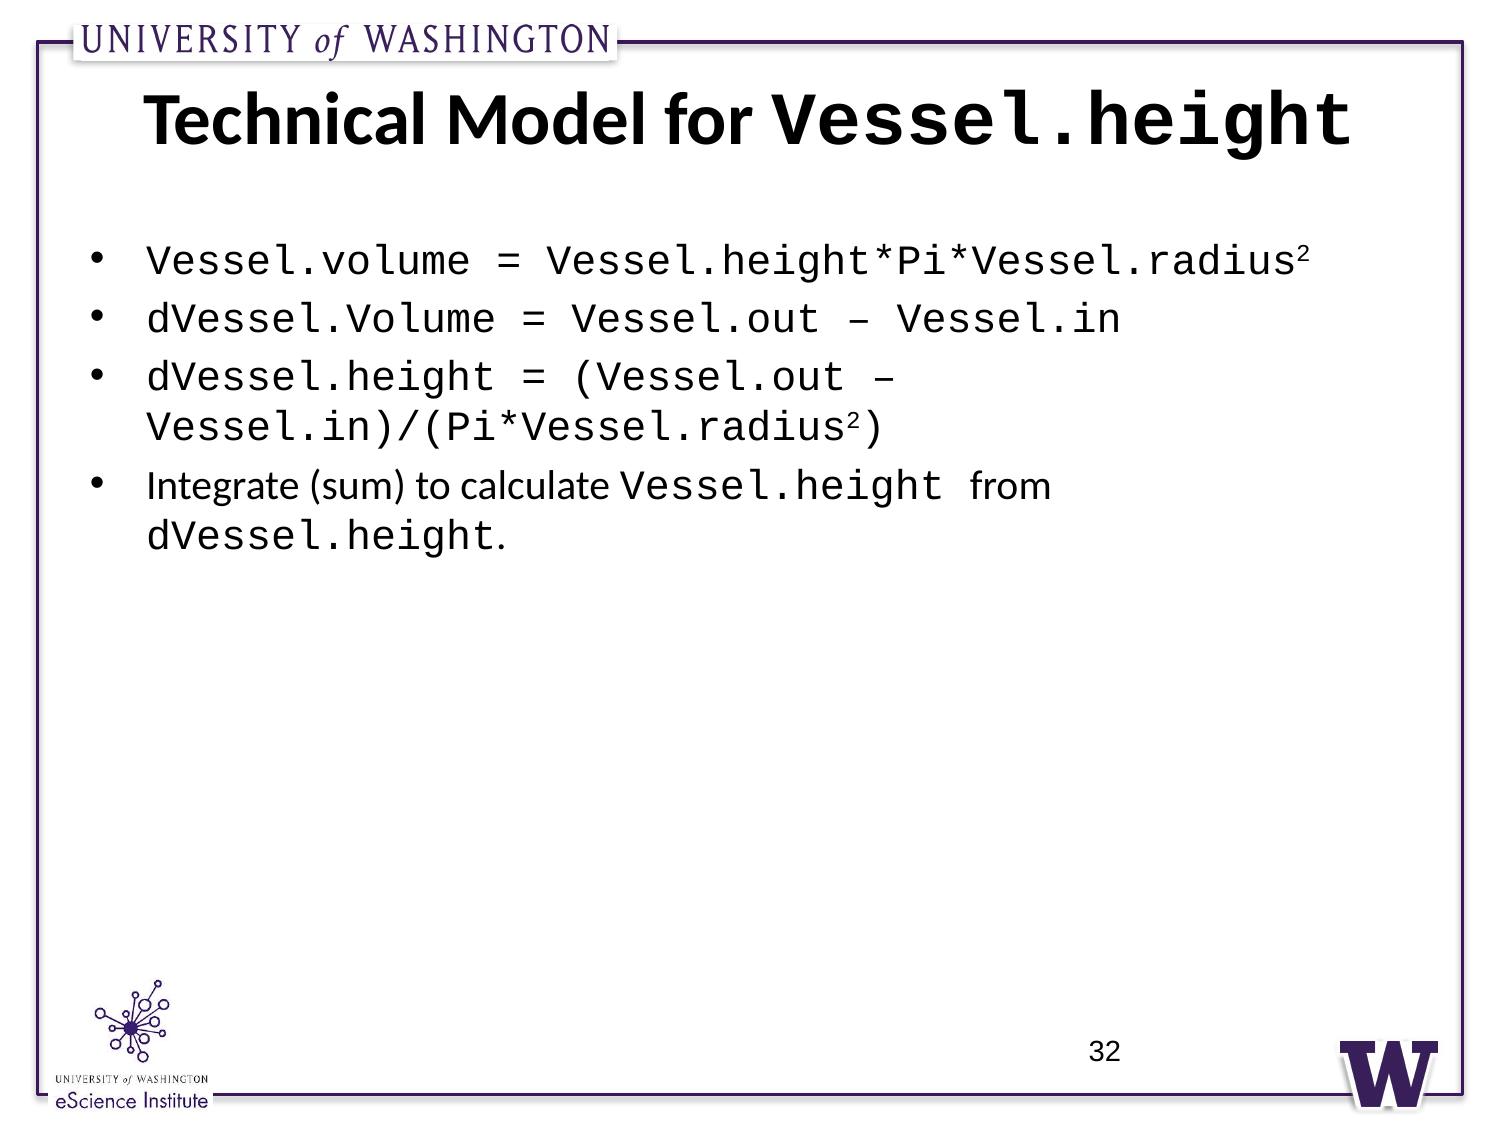

# Technical Model for Vessel.height
Vessel.volume = Vessel.height*Pi*Vessel.radius2
dVessel.Volume = Vessel.out – Vessel.in
dVessel.height = (Vessel.out – Vessel.in)/(Pi*Vessel.radius2)
Integrate (sum) to calculate Vessel.height from dVessel.height.
32